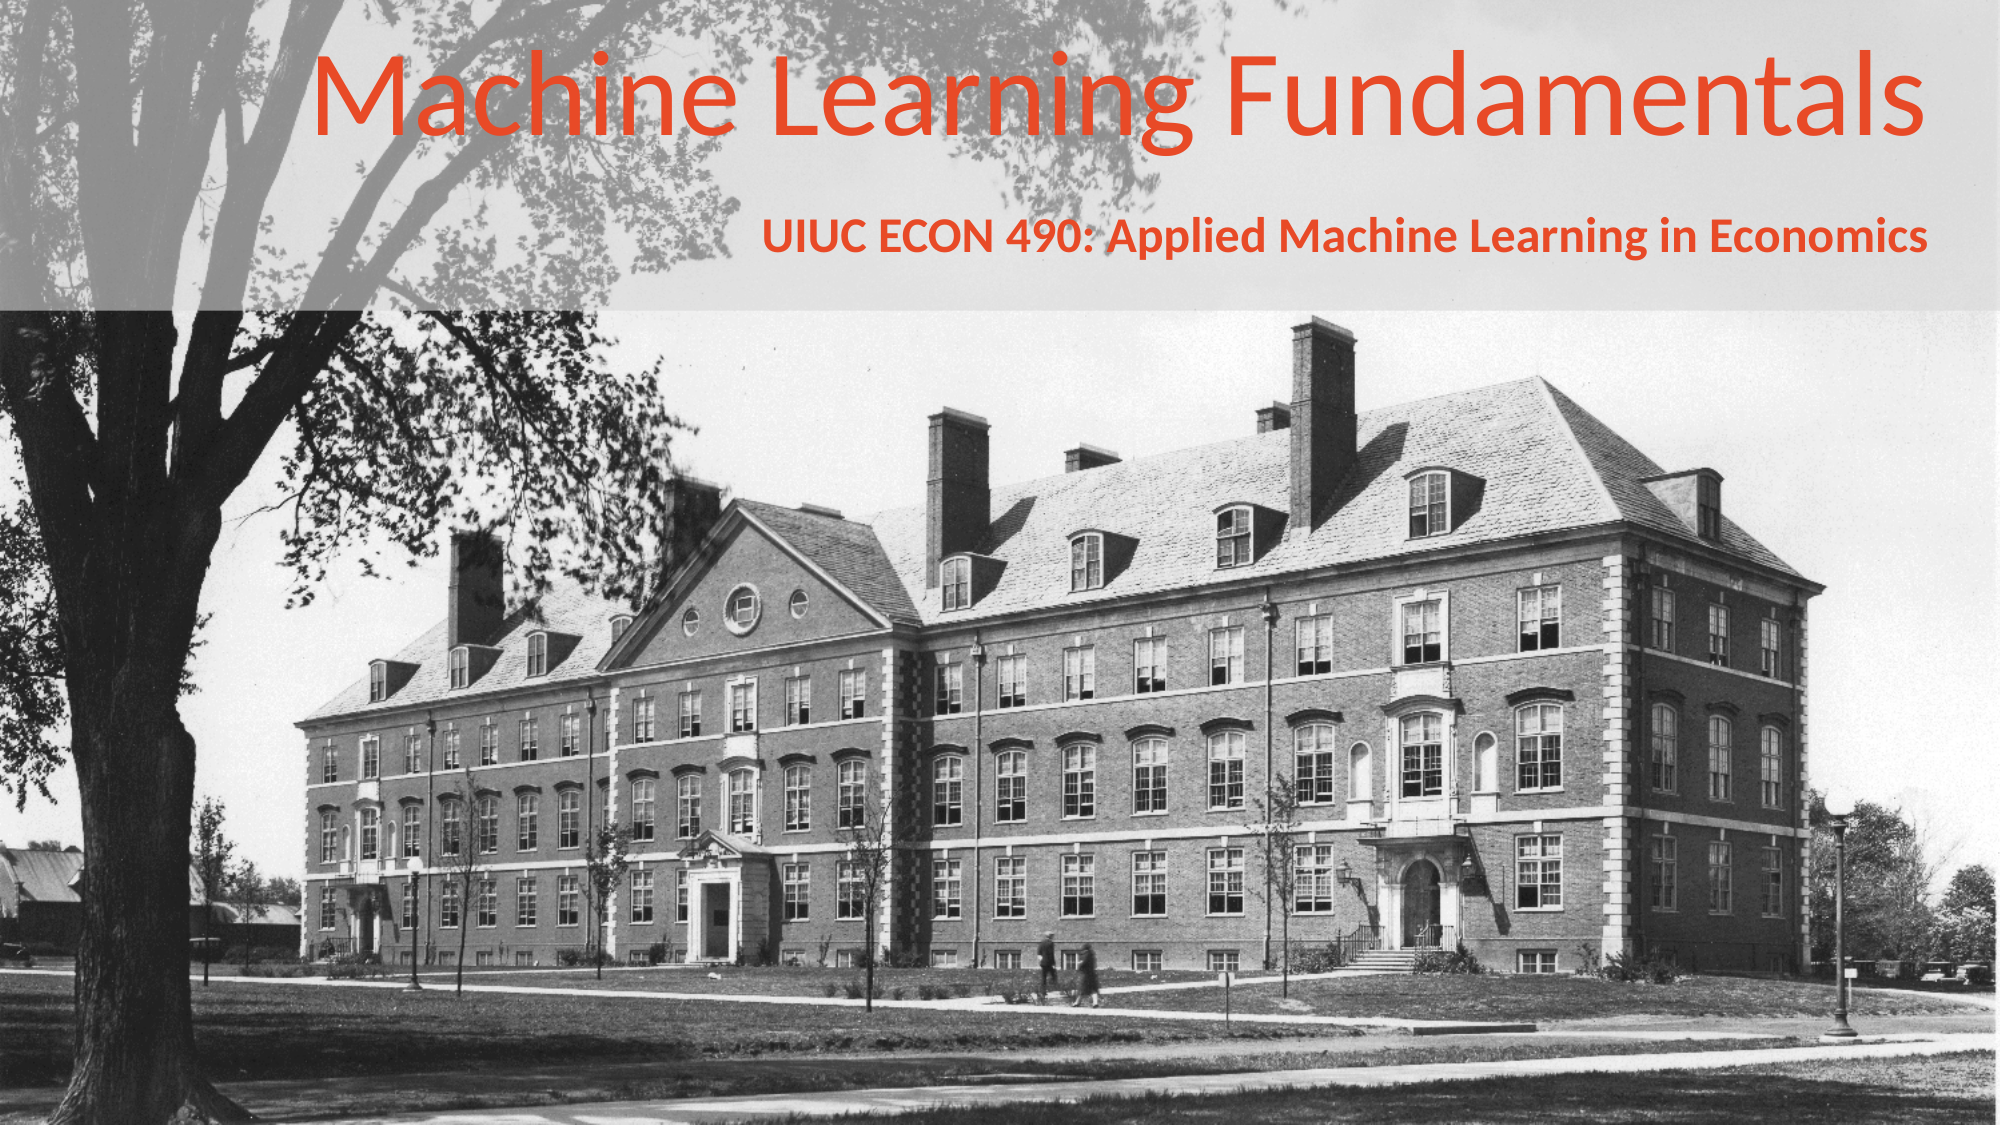

# Machine Learning Fundamentals
UIUC ECON 490: Applied Machine Learning in Economics